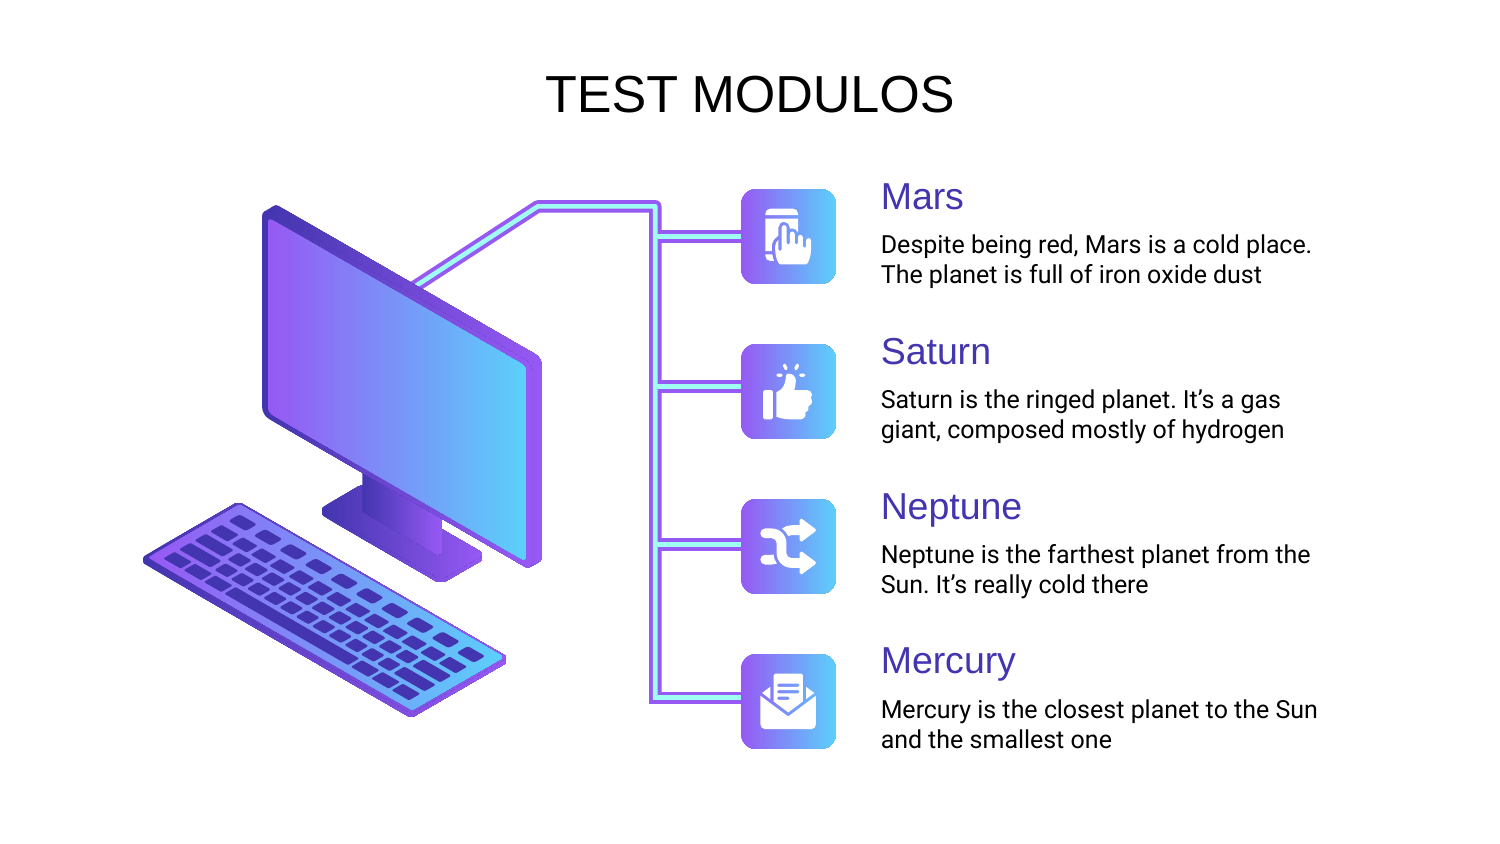

# TEST MODULOS
Mars
Despite being red, Mars is a cold place. The planet is full of iron oxide dust

Saturn
Saturn is the ringed planet. It’s a gas giant, composed mostly of hydrogen

Neptune
Neptune is the farthest planet from the Sun. It’s really cold there

Mercury
Mercury is the closest planet to the Sun and the smallest one